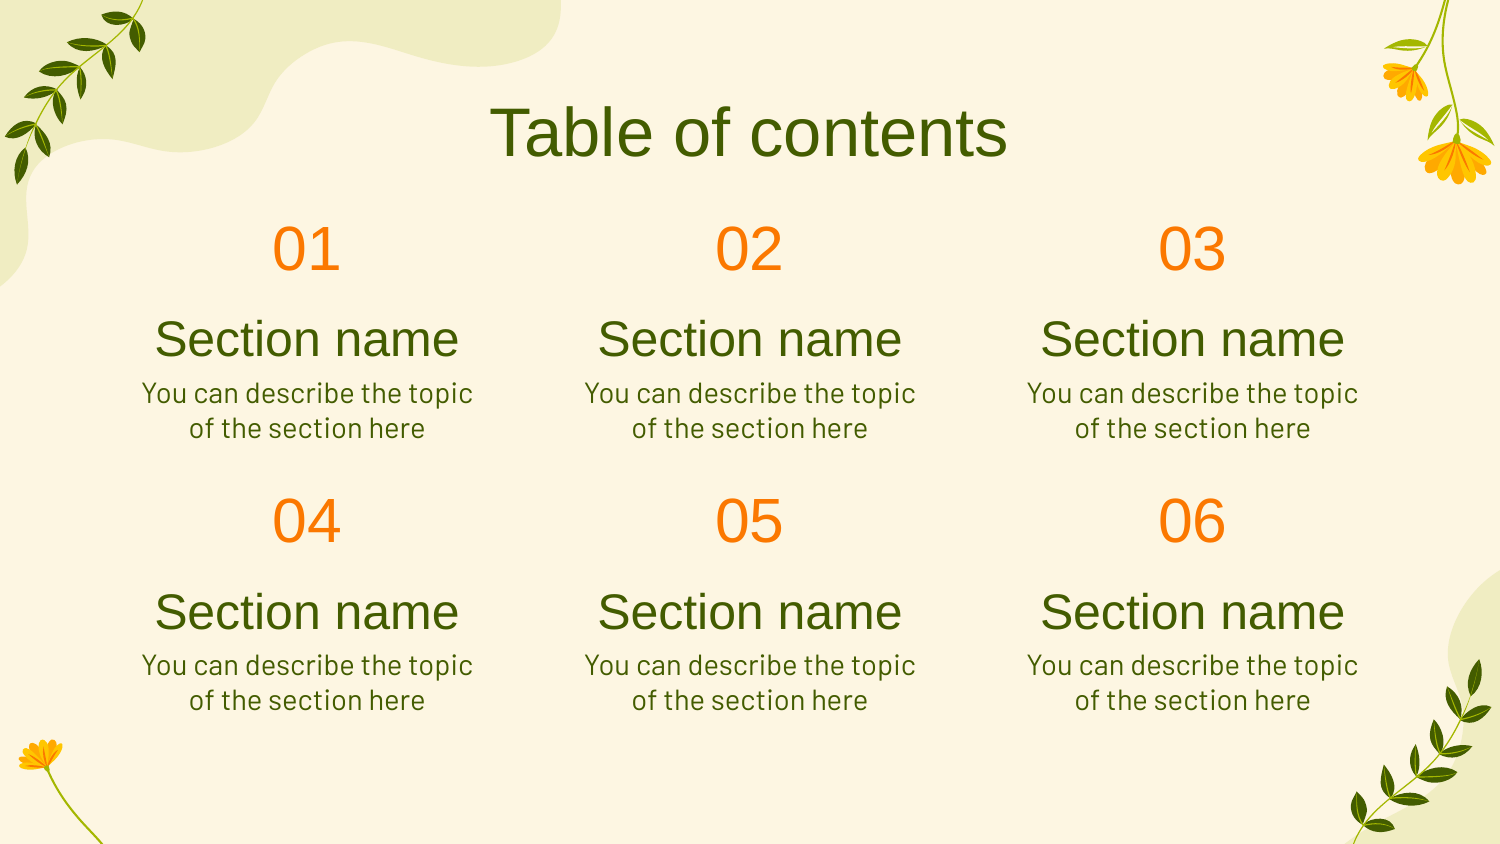

# Table of contents
01
02
03
Section name
Section name
Section name
You can describe the topic of the section here
You can describe the topic of the section here
You can describe the topic of the section here
04
05
06
Section name
Section name
Section name
You can describe the topic of the section here
You can describe the topic of the section here
You can describe the topic of the section here